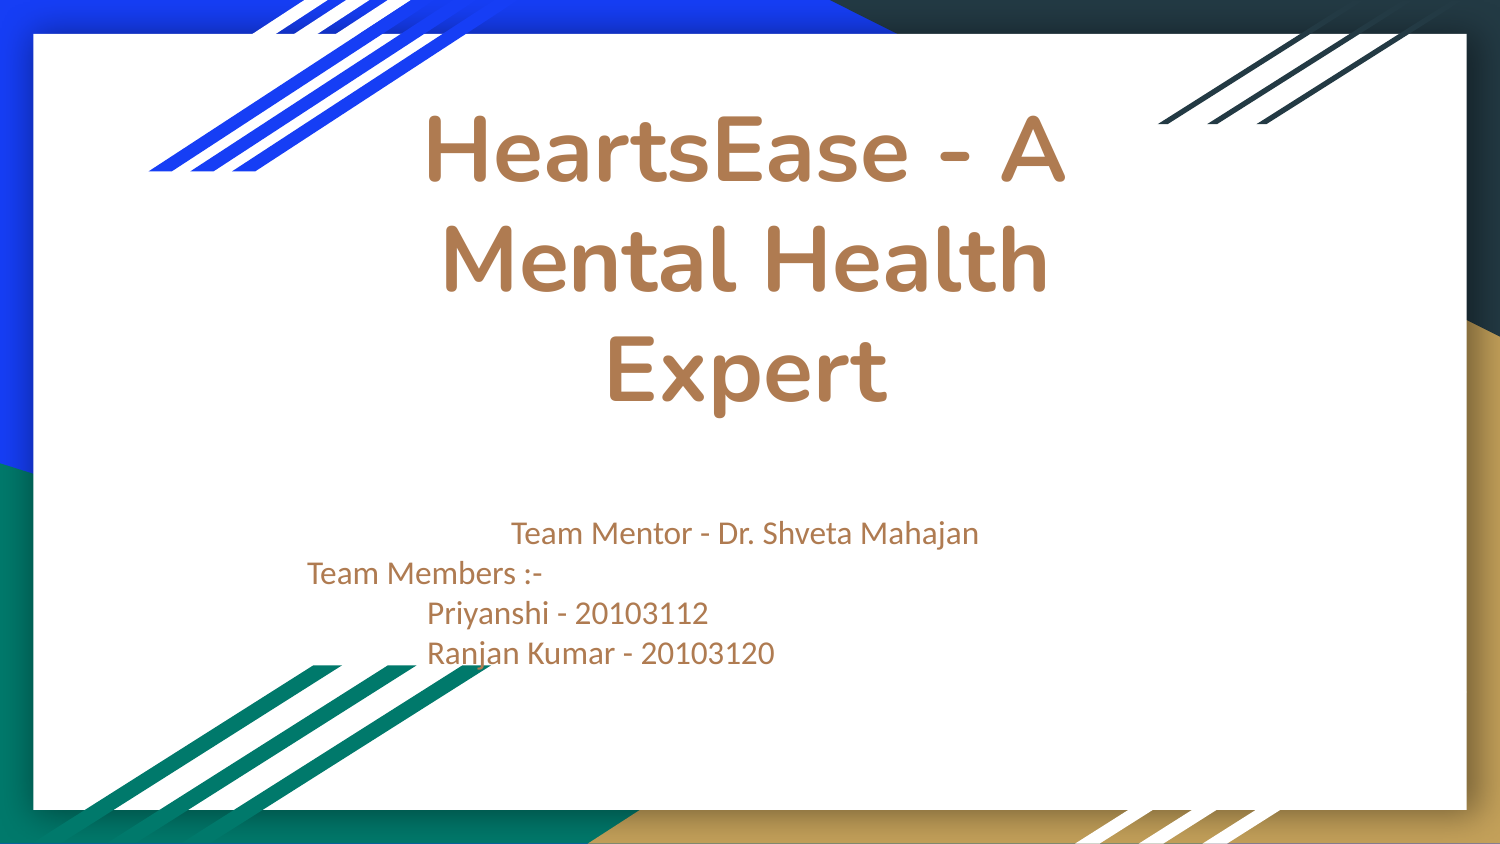

# HeartsEase - A Mental Health Expert
Team Mentor - Dr. Shveta Mahajan
Team Members :-
                Priyanshi - 20103112
                Ranjan Kumar - 20103120